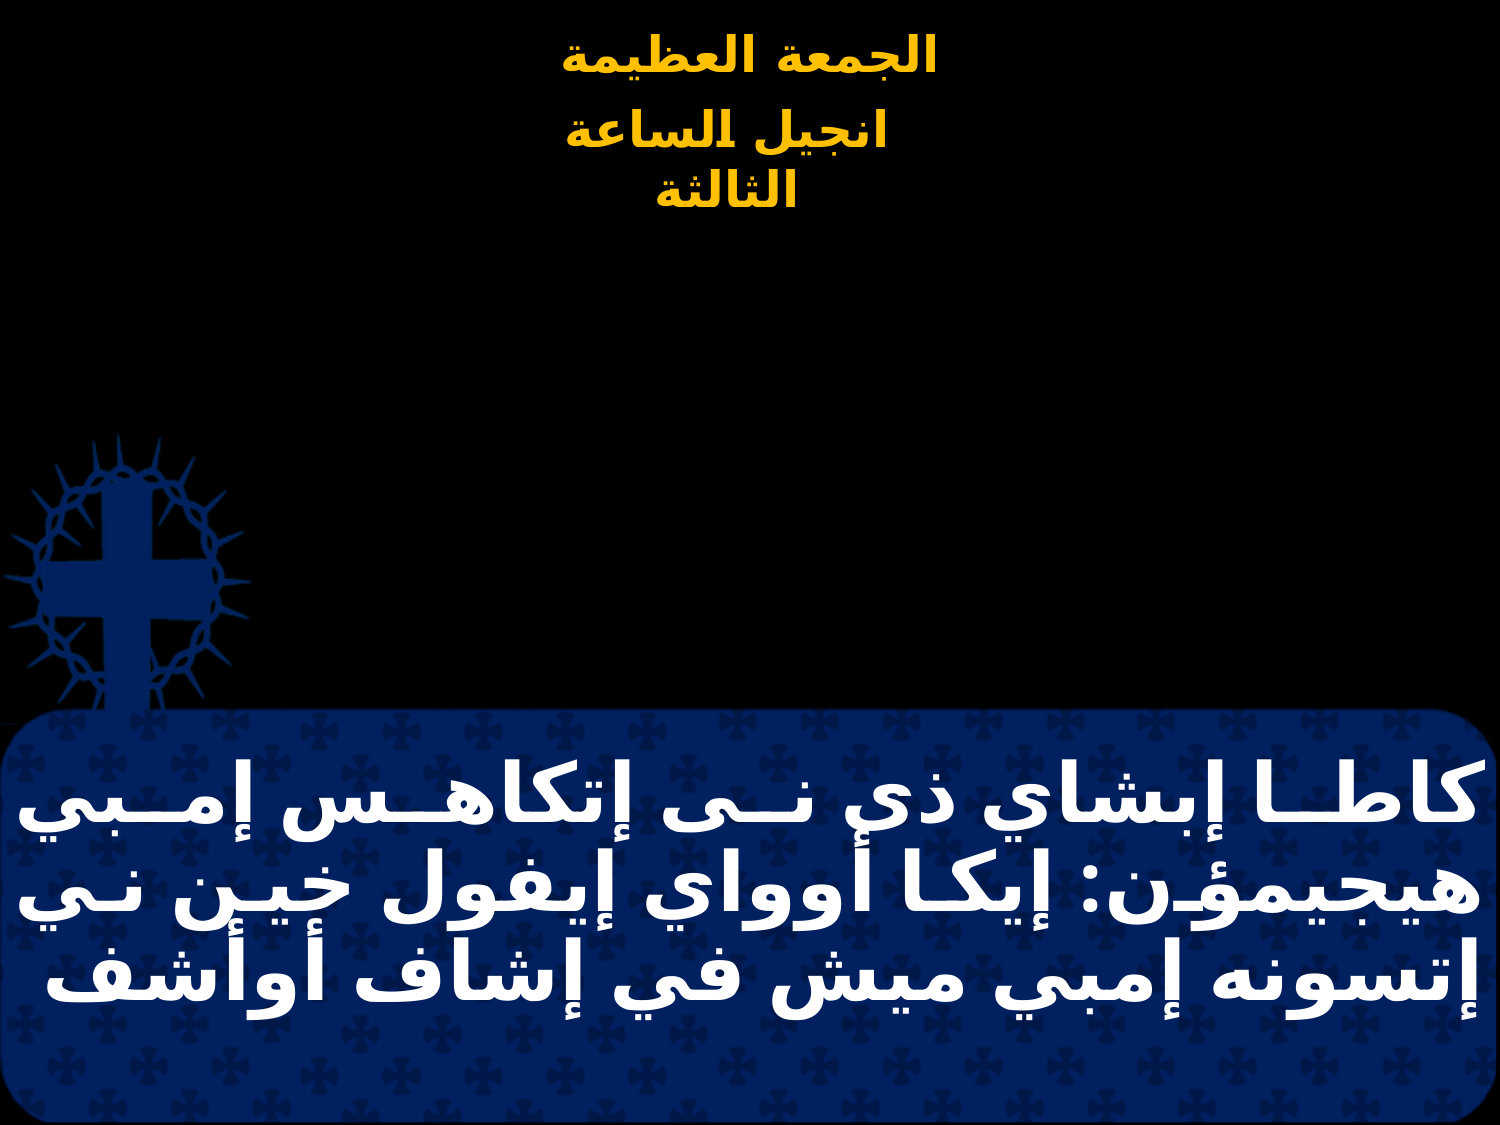

# كاطا إبشاي ذى نى إتكاهس إمبي هيجيمؤن: إيكا أوواي إيفول خين ني إتسونه إمبي ميش في إشاف أوأشف